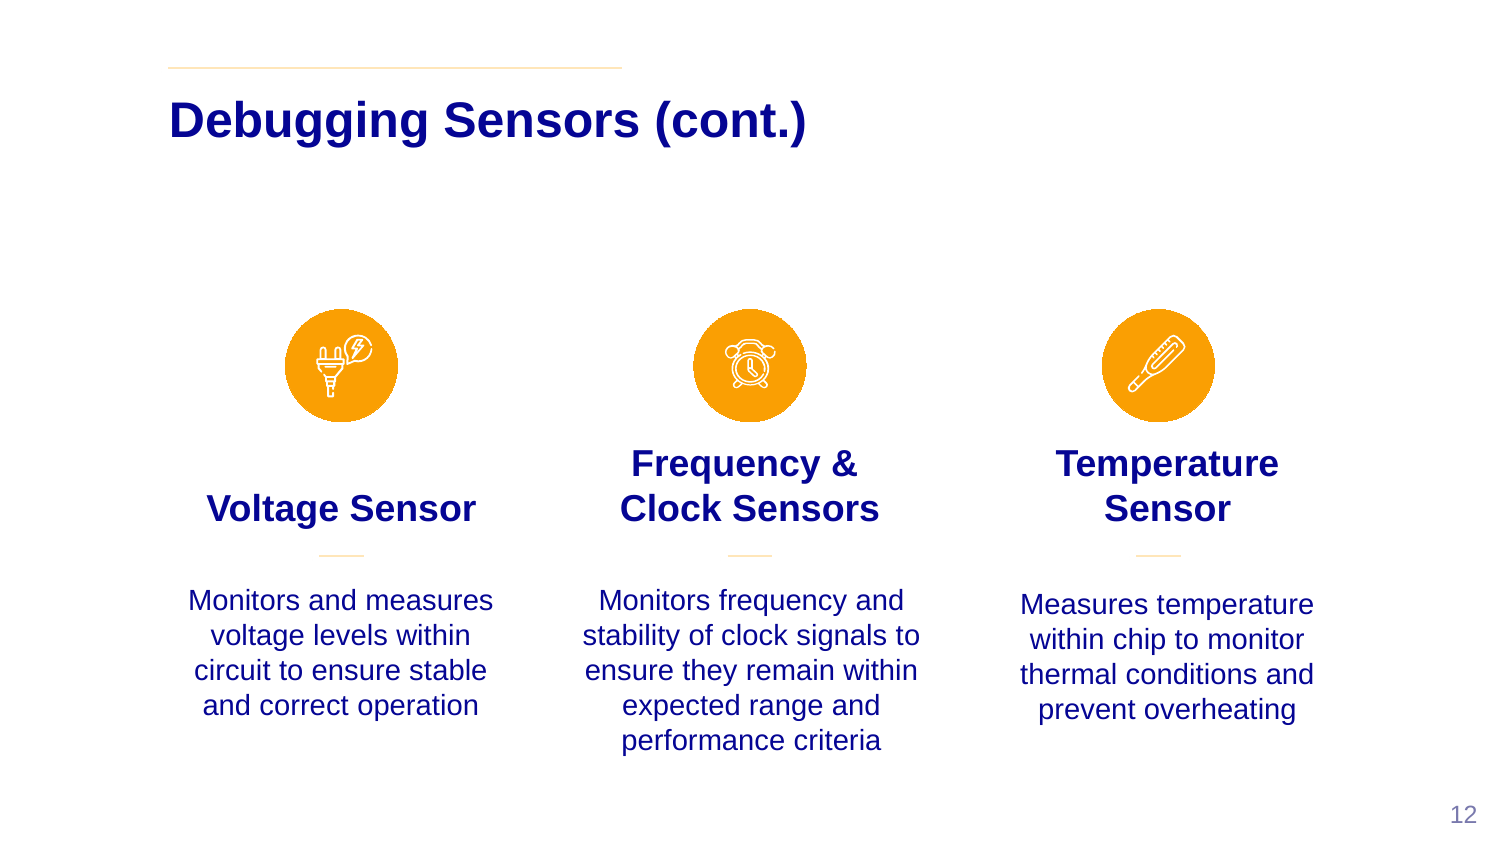

Debugging Sensors (cont.)

Voltage Sensor
# Frequency &  Clock Sensors
Temperature Sensor
Monitors and measures voltage levels within circuit to ensure stable and correct operation
Monitors frequency and stability of clock signals to ensure they remain within expected range and performance criteria
Measures temperature within chip to monitor thermal conditions and prevent overheating
12